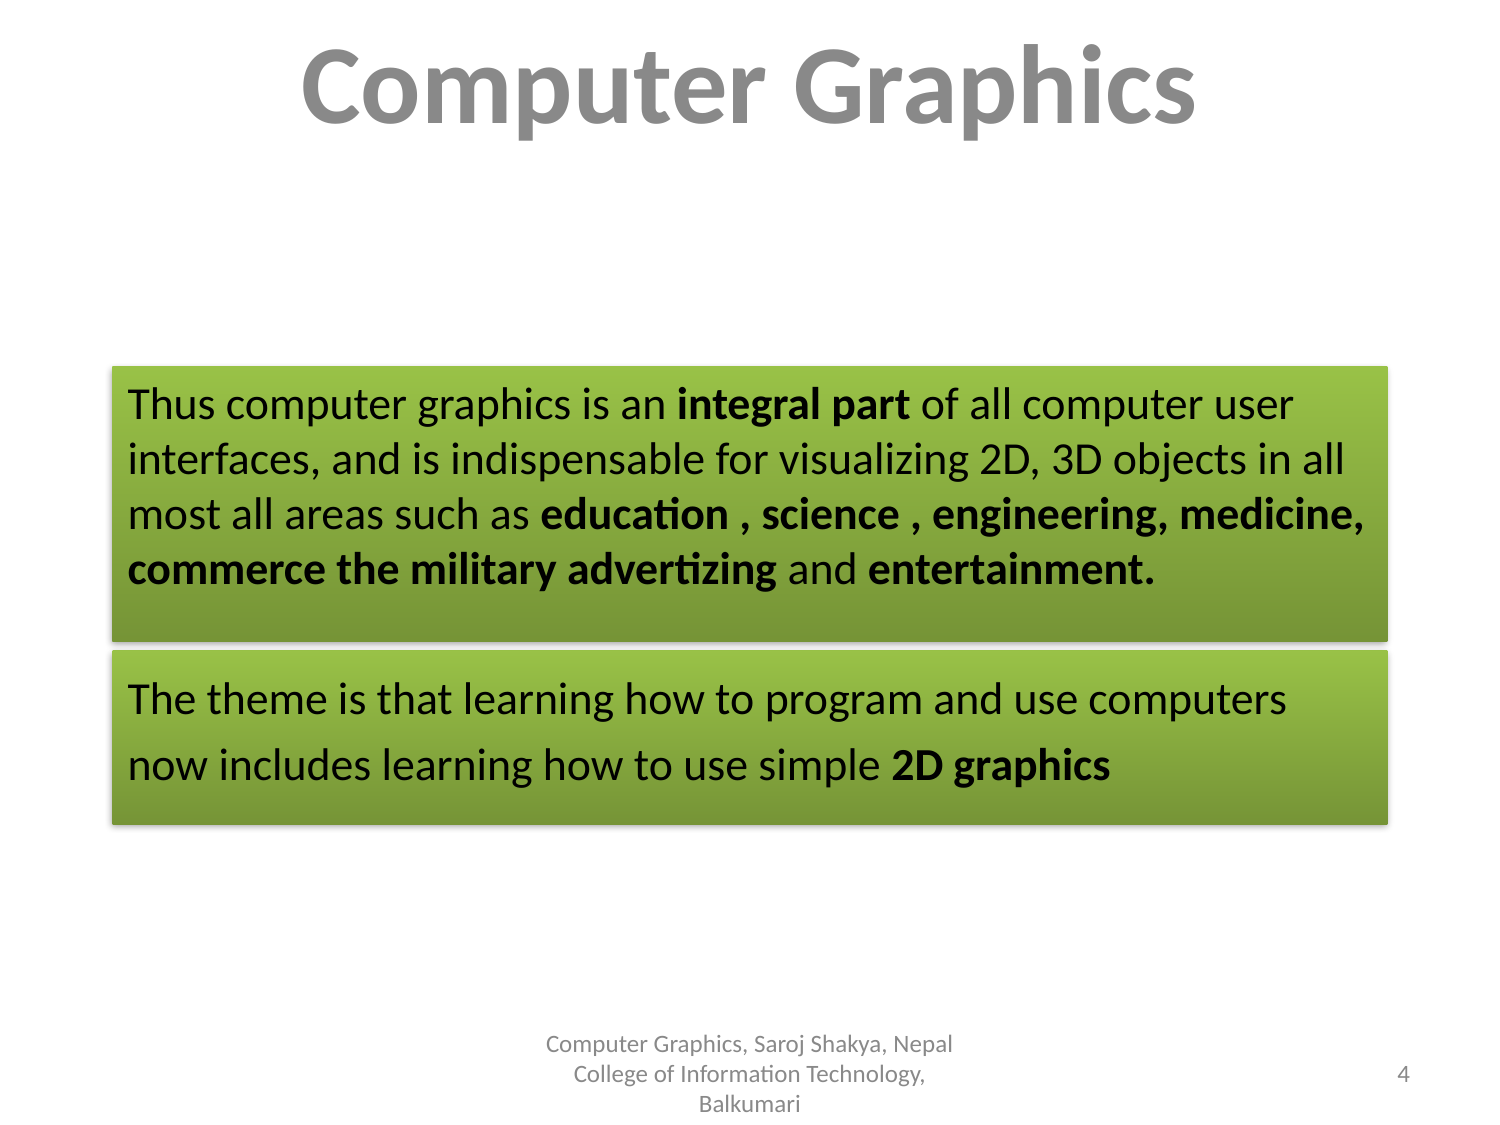

Computer Graphics
Thus computer graphics is an integral part of all computer user interfaces, and is indispensable for visualizing 2D, 3D objects in all most all areas such as education , science , engineering, medicine, commerce the military advertizing and entertainment.

The theme is that learning how to program and use computers now includes learning how to use simple 2D graphics
Computer Graphics, Saroj Shakya, Nepal College of Information Technology, Balkumari
4